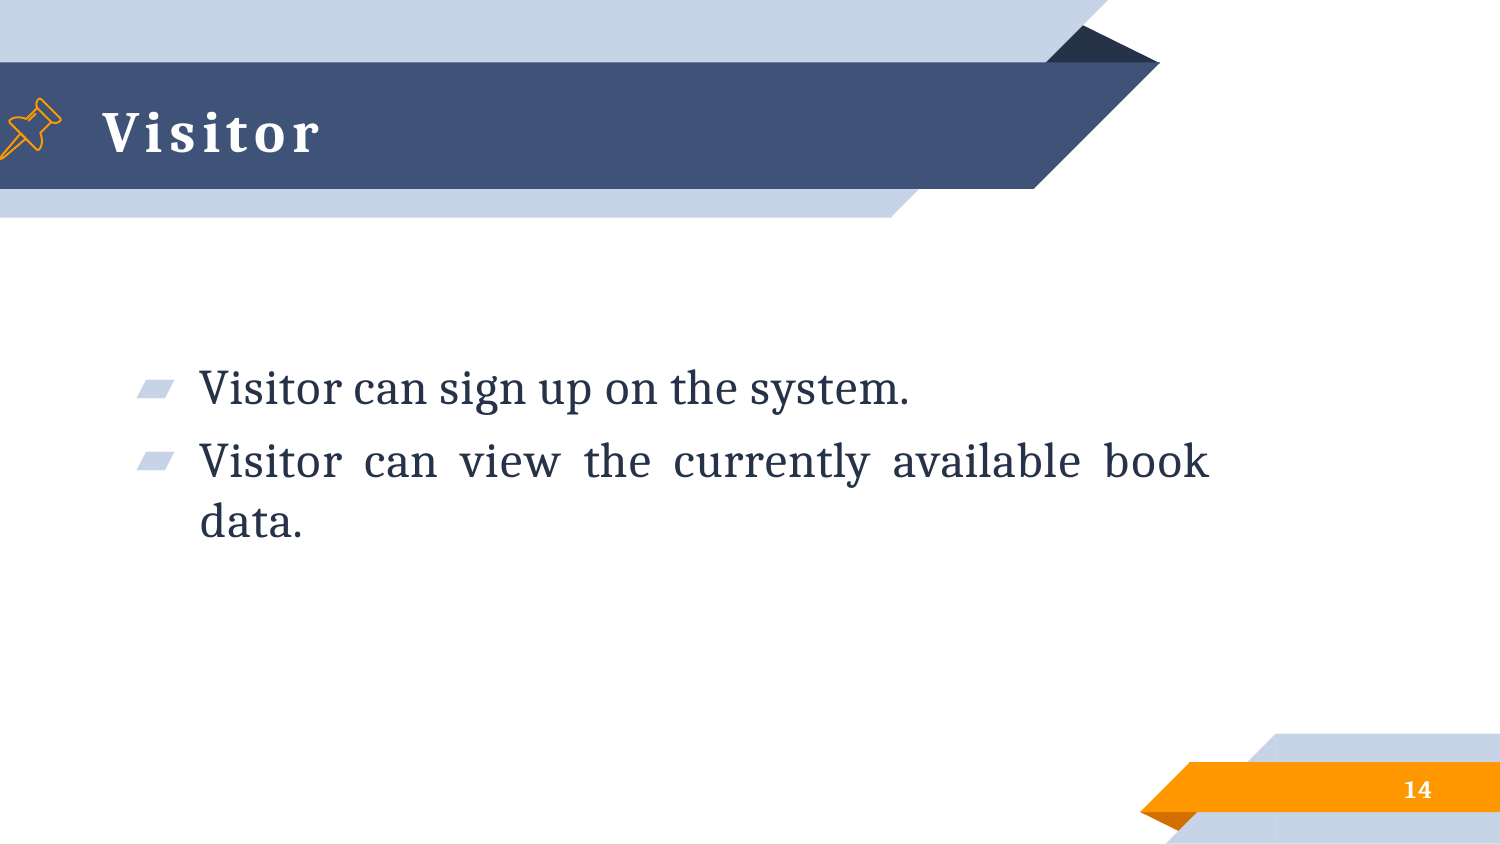

# Visitor

Visitor can sign up on the system.
Visitor can view the currently available book data.
14